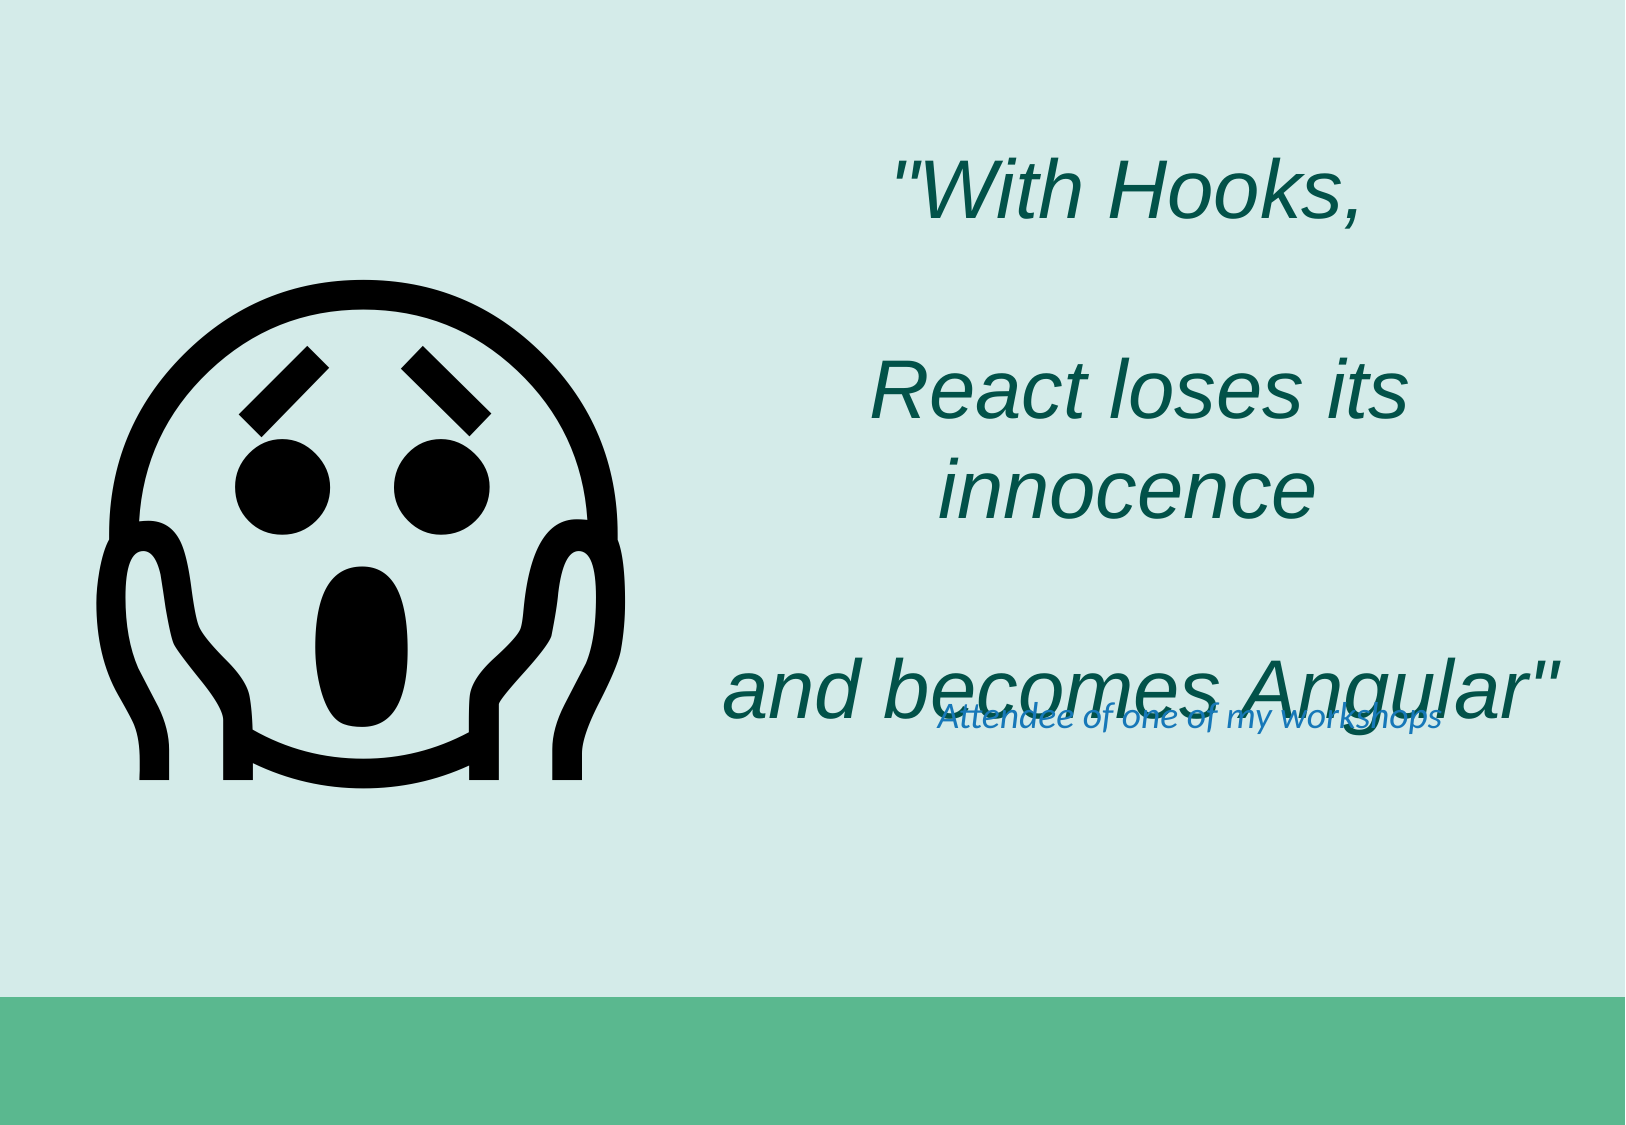

😱
"With Hooks,

React loses its innocence

and becomes Angular"
Attendee of one of my workshops